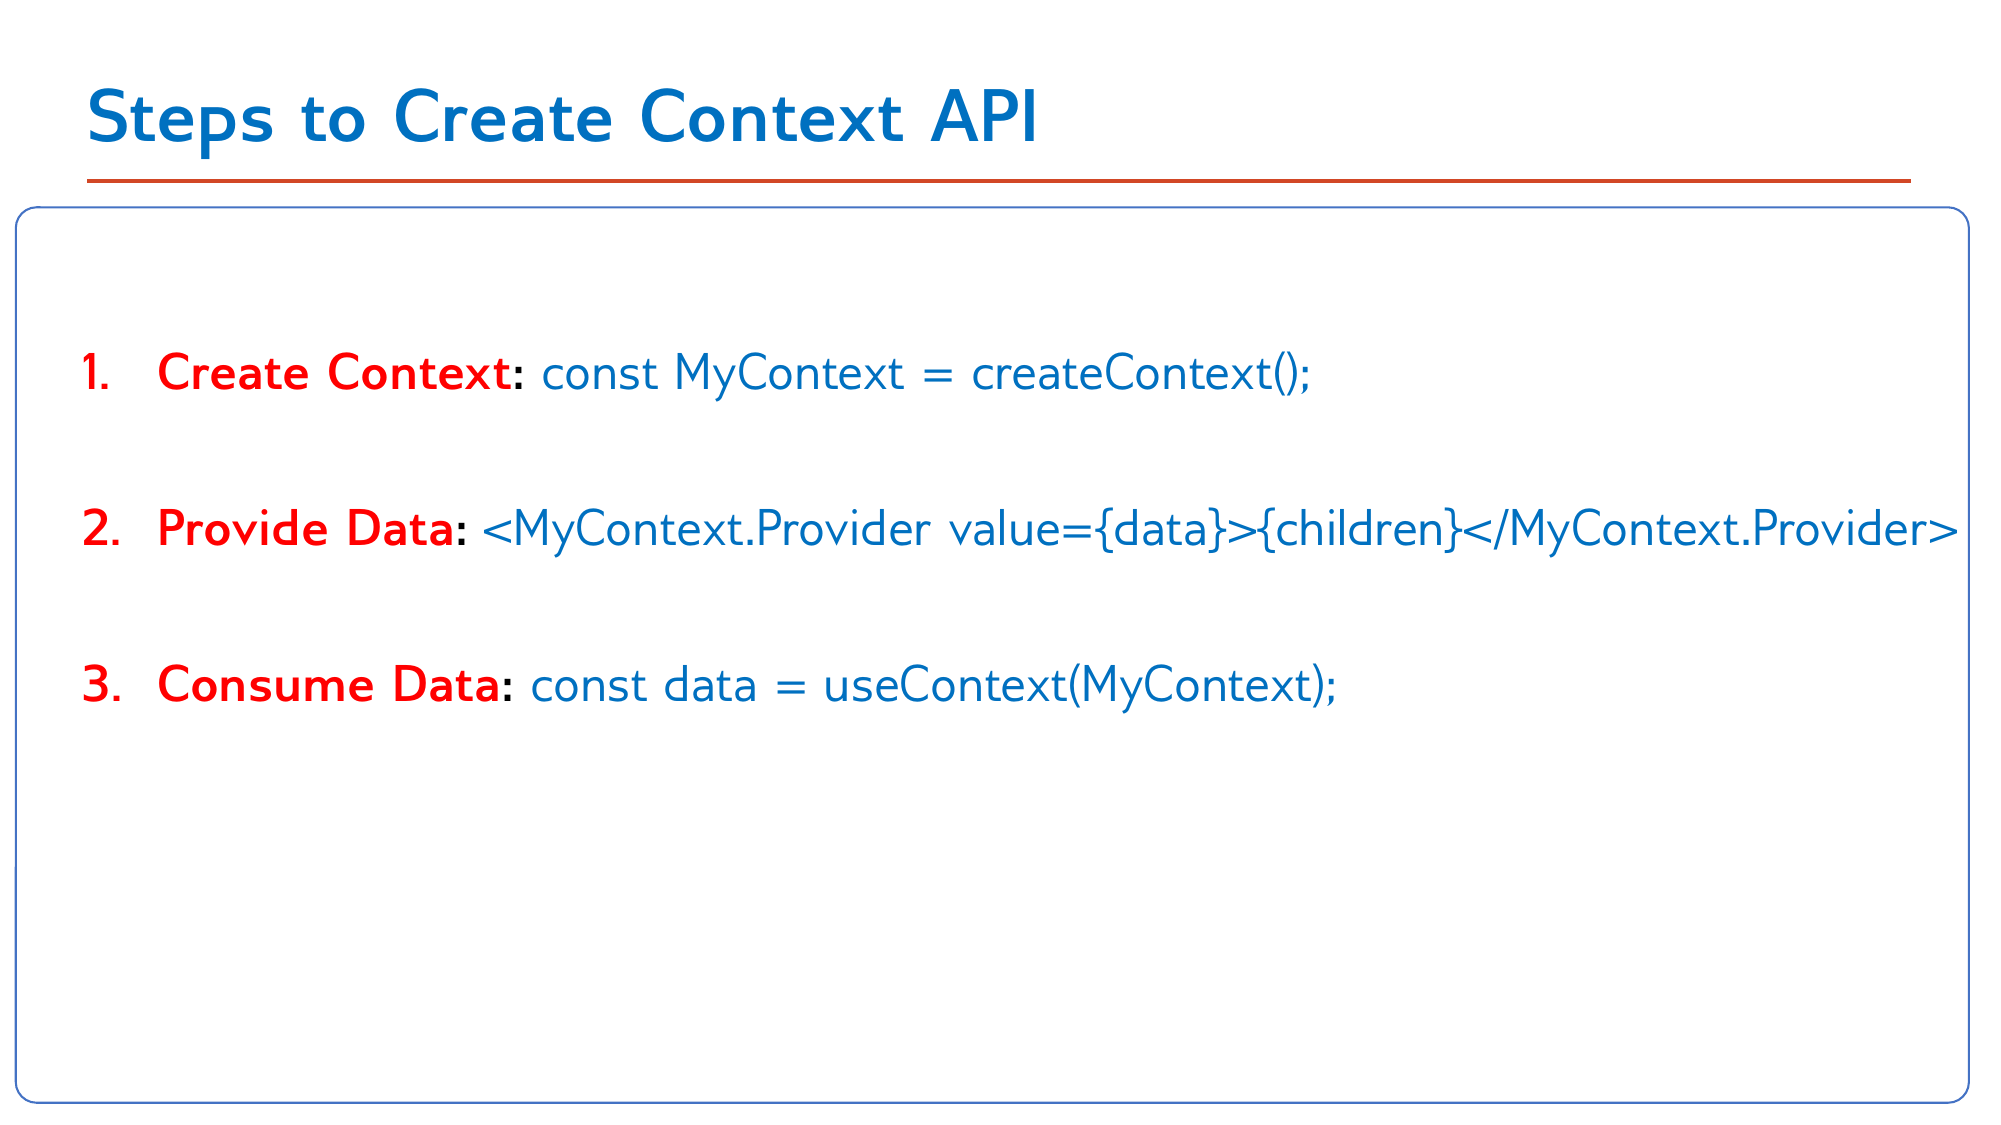

Steps to Create Context API

`
Create Context: const MyContext = createContext();
Provide Data: <MyContext.Provider value={data}>{children}</MyContext.Provider>
Consume Data: const data = useContext(MyContext);